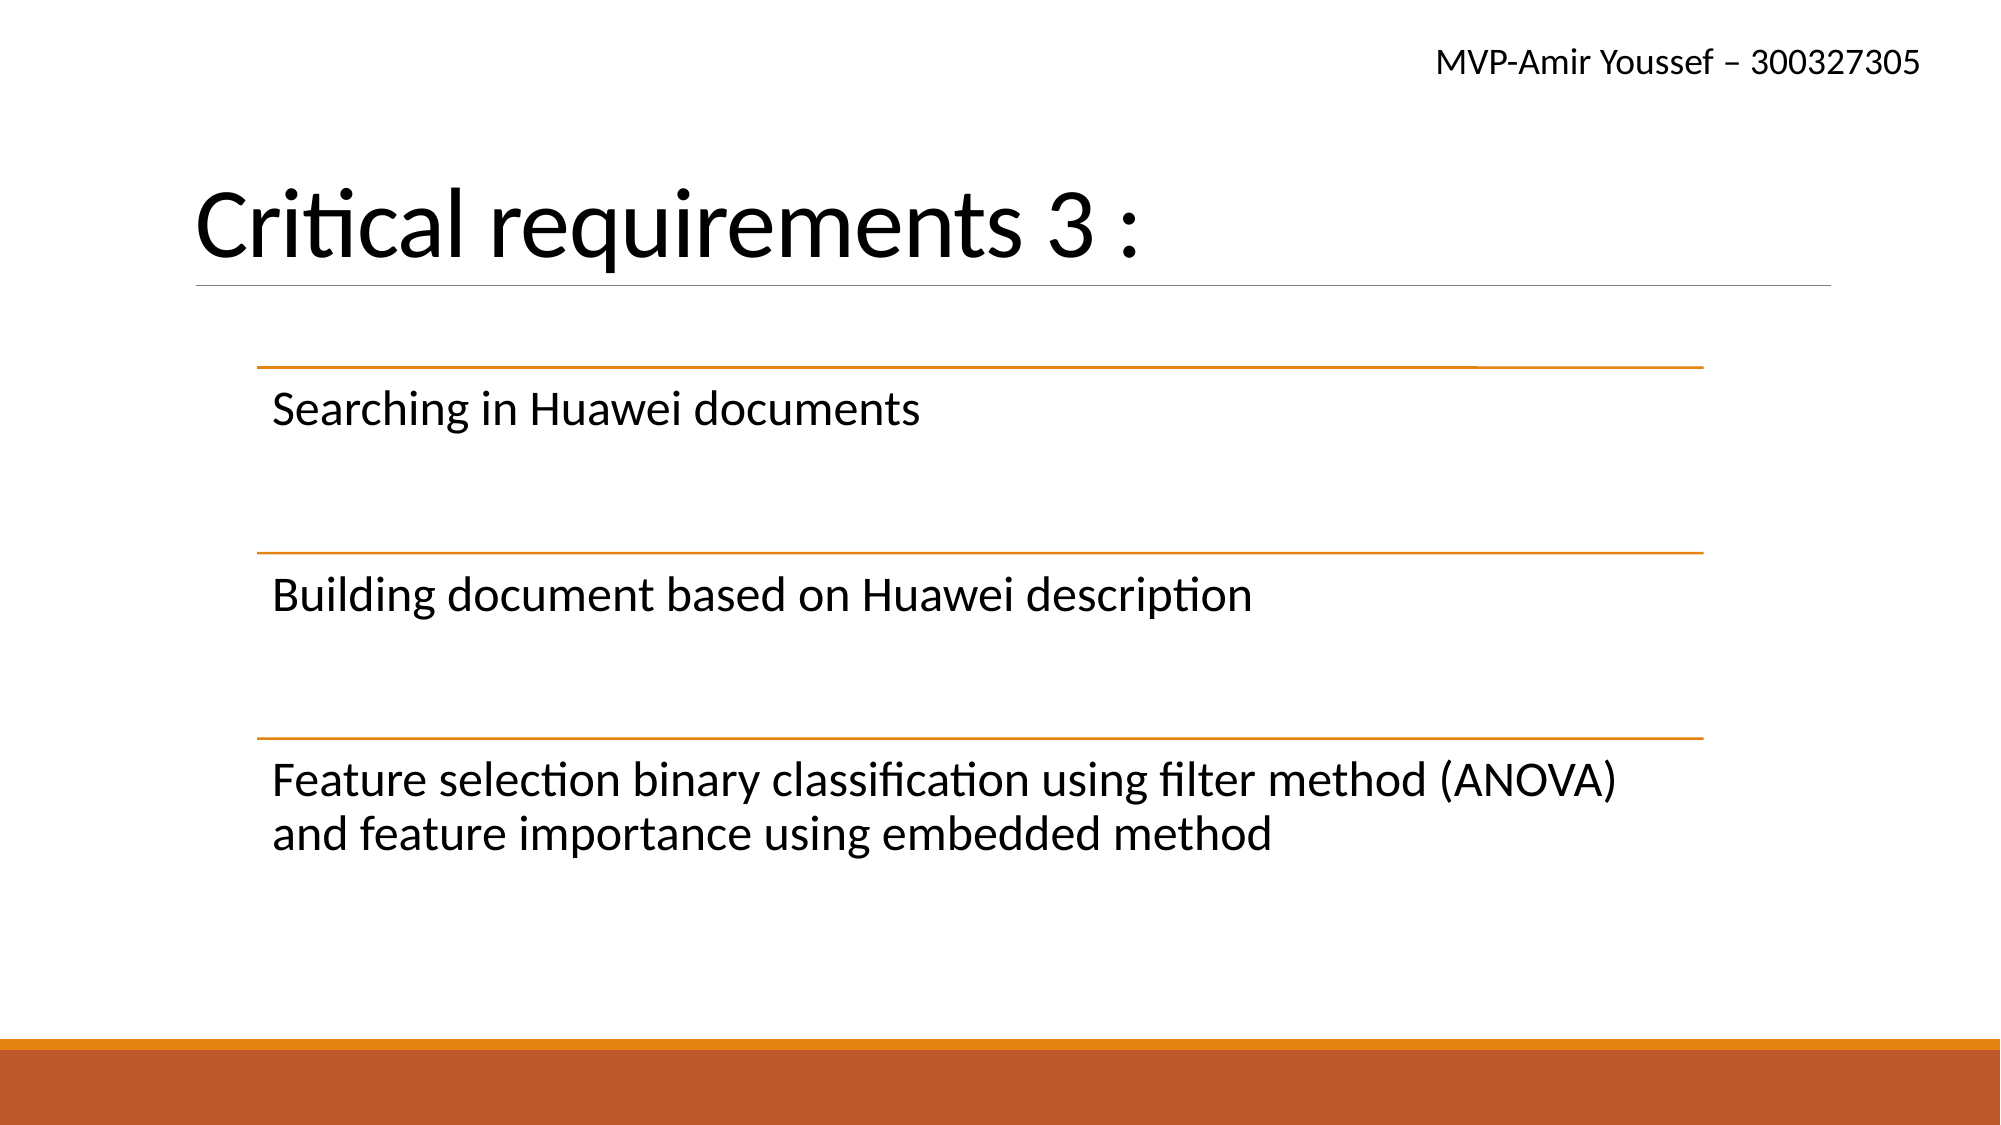

MVP-Amir Youssef – 300327305

# Critical requirements 3 :
Searching in Huawei documents
Building document based on Huawei description
Feature selection binary classification using filter method (ANOVA) and feature importance using embedded method